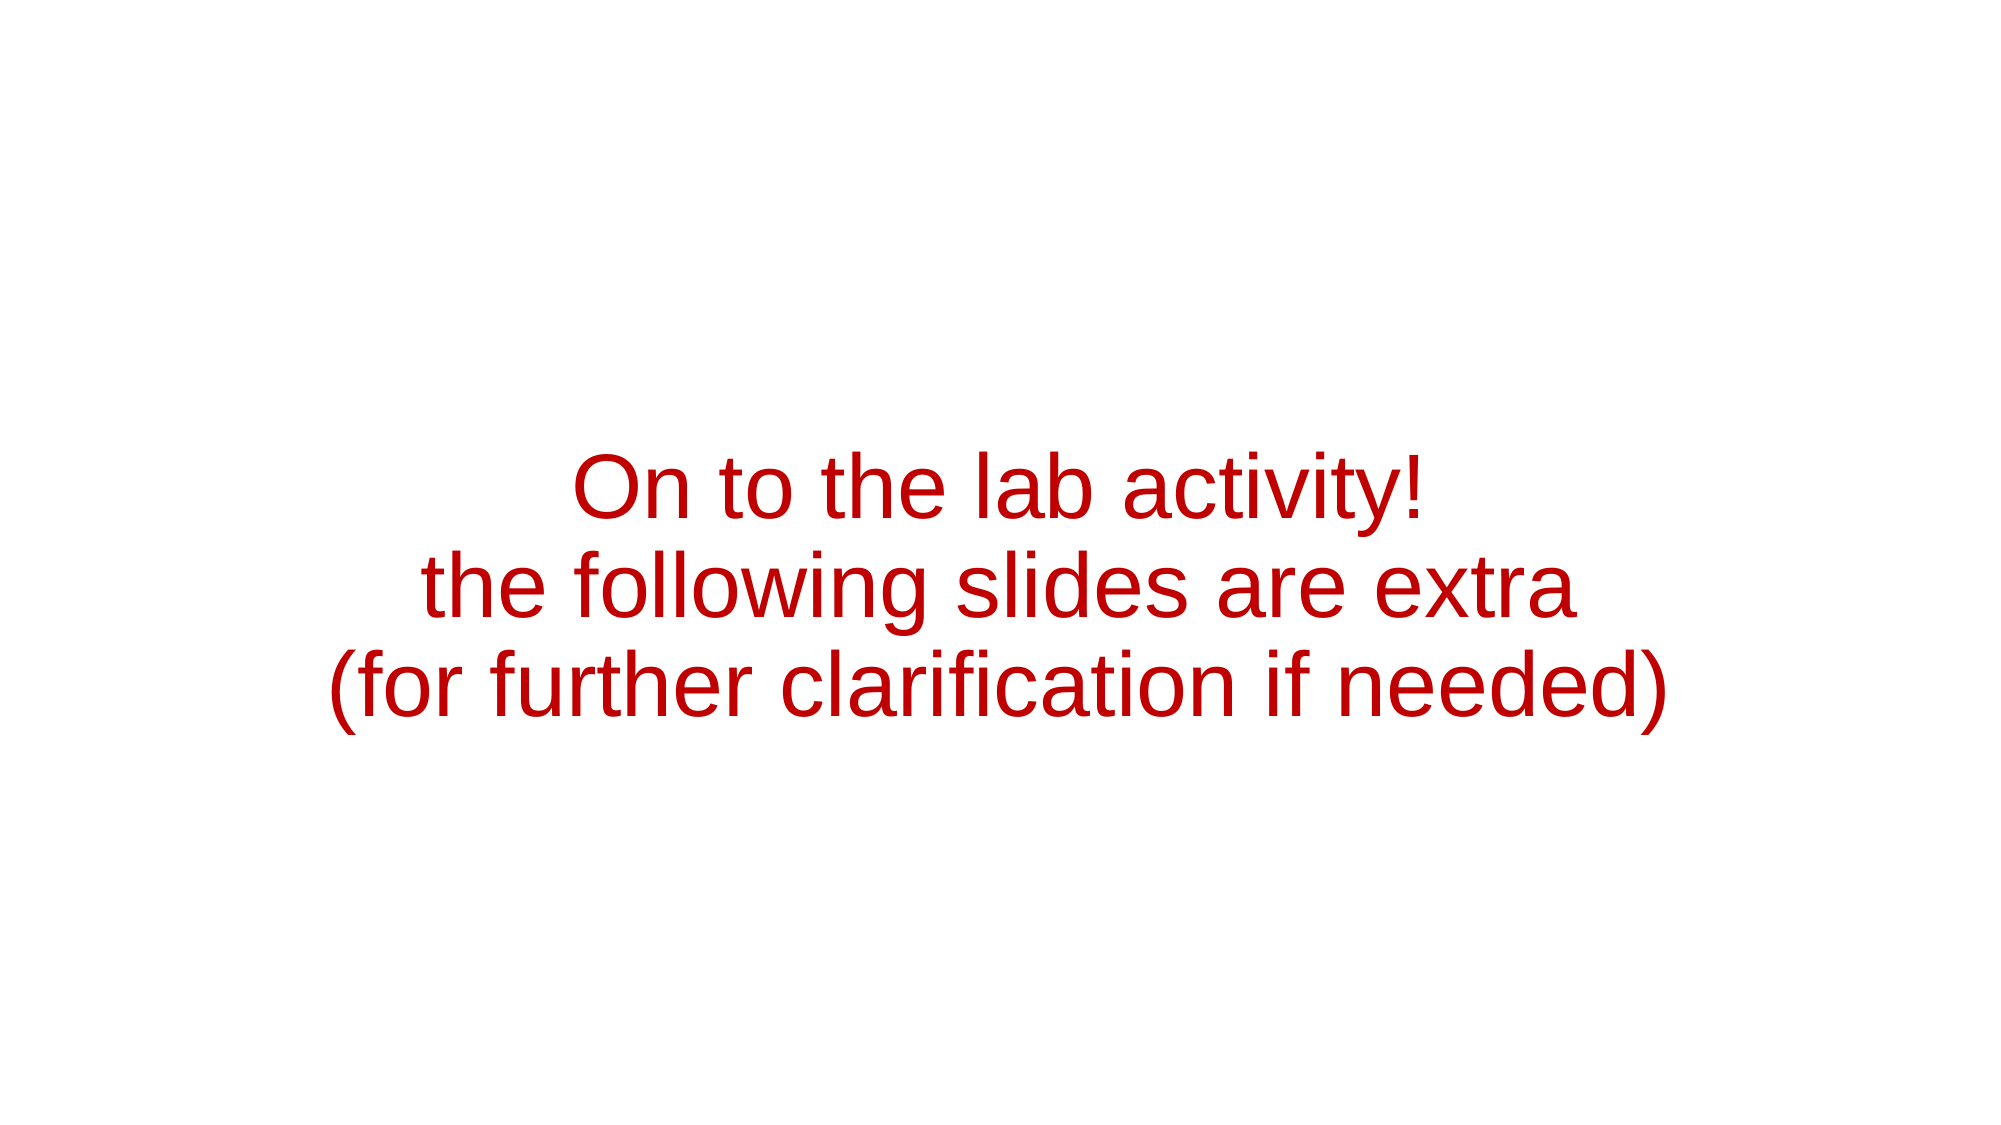

On to the lab activity!
the following slides are extra
(for further clarification if needed)